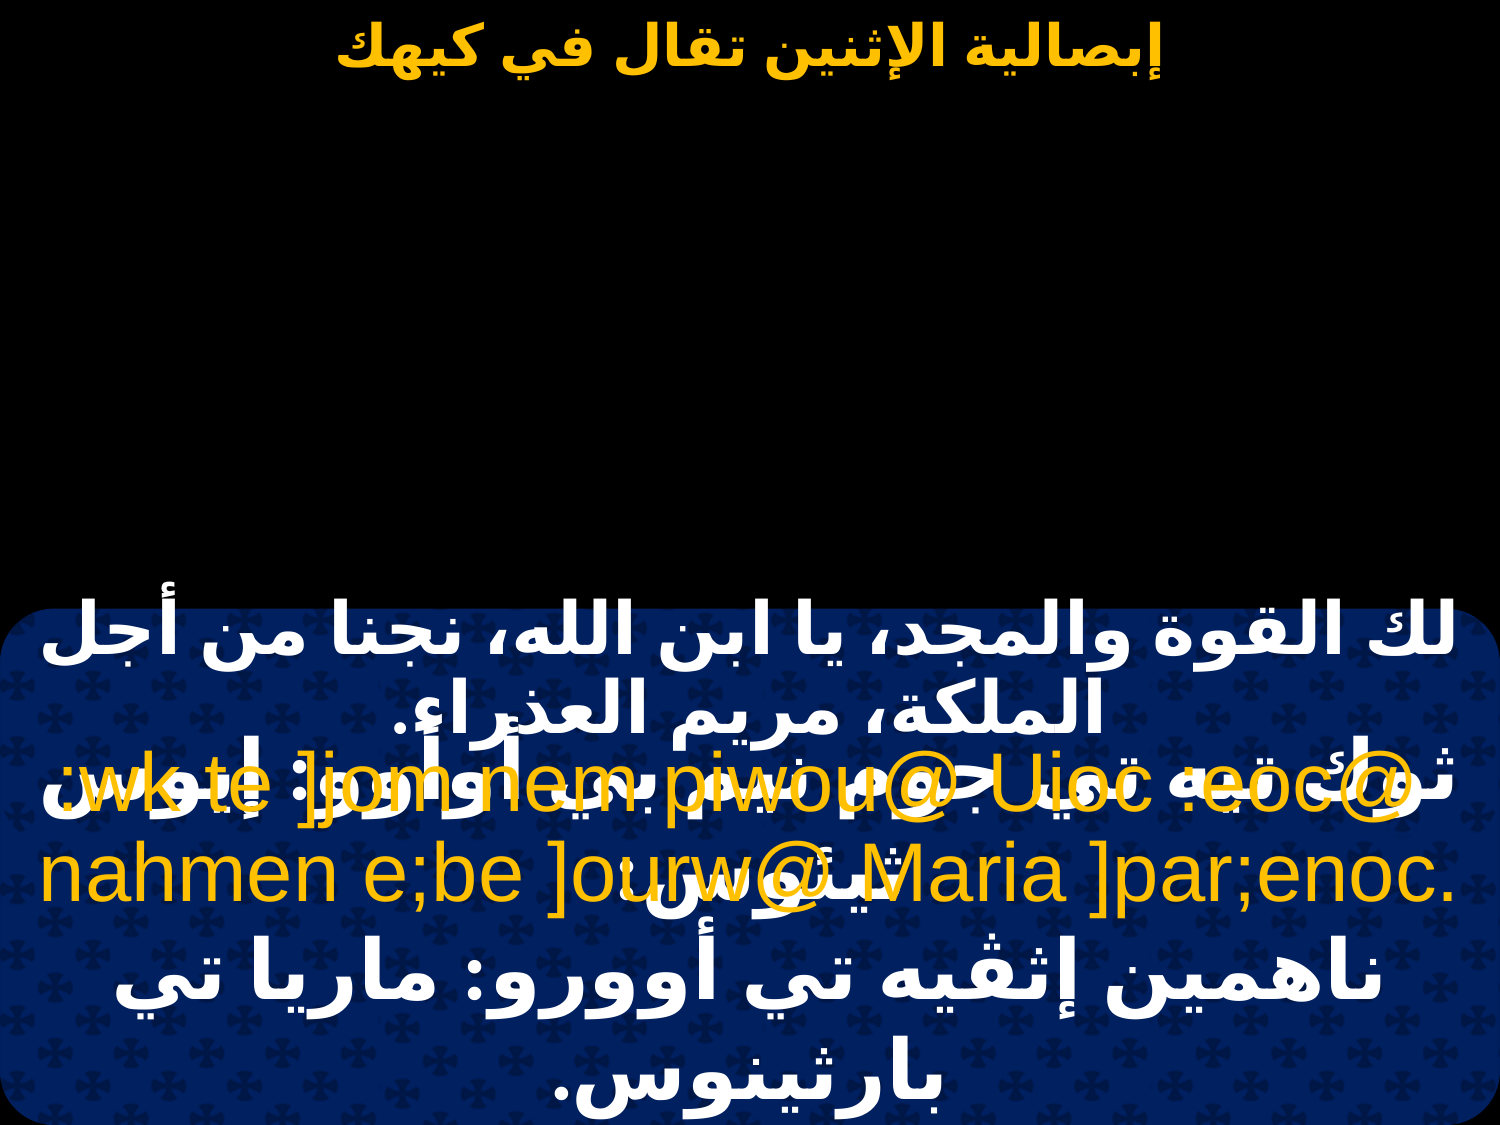

#
لك القوة والمجد، يا ابن الله، نجنا من أجل الملكة، مريم العذراء.
:wk te ]jom nem piwou@ Uioc :eoc@
nahmen e;be ]ourw@ Maria ]par;enoc.
ثوك تيه تي جوم نيم بي أوأوو: إيوس ثيئوس:
ناهمين إثڤيه تي أوورو: ماريا تي بارثينوس.